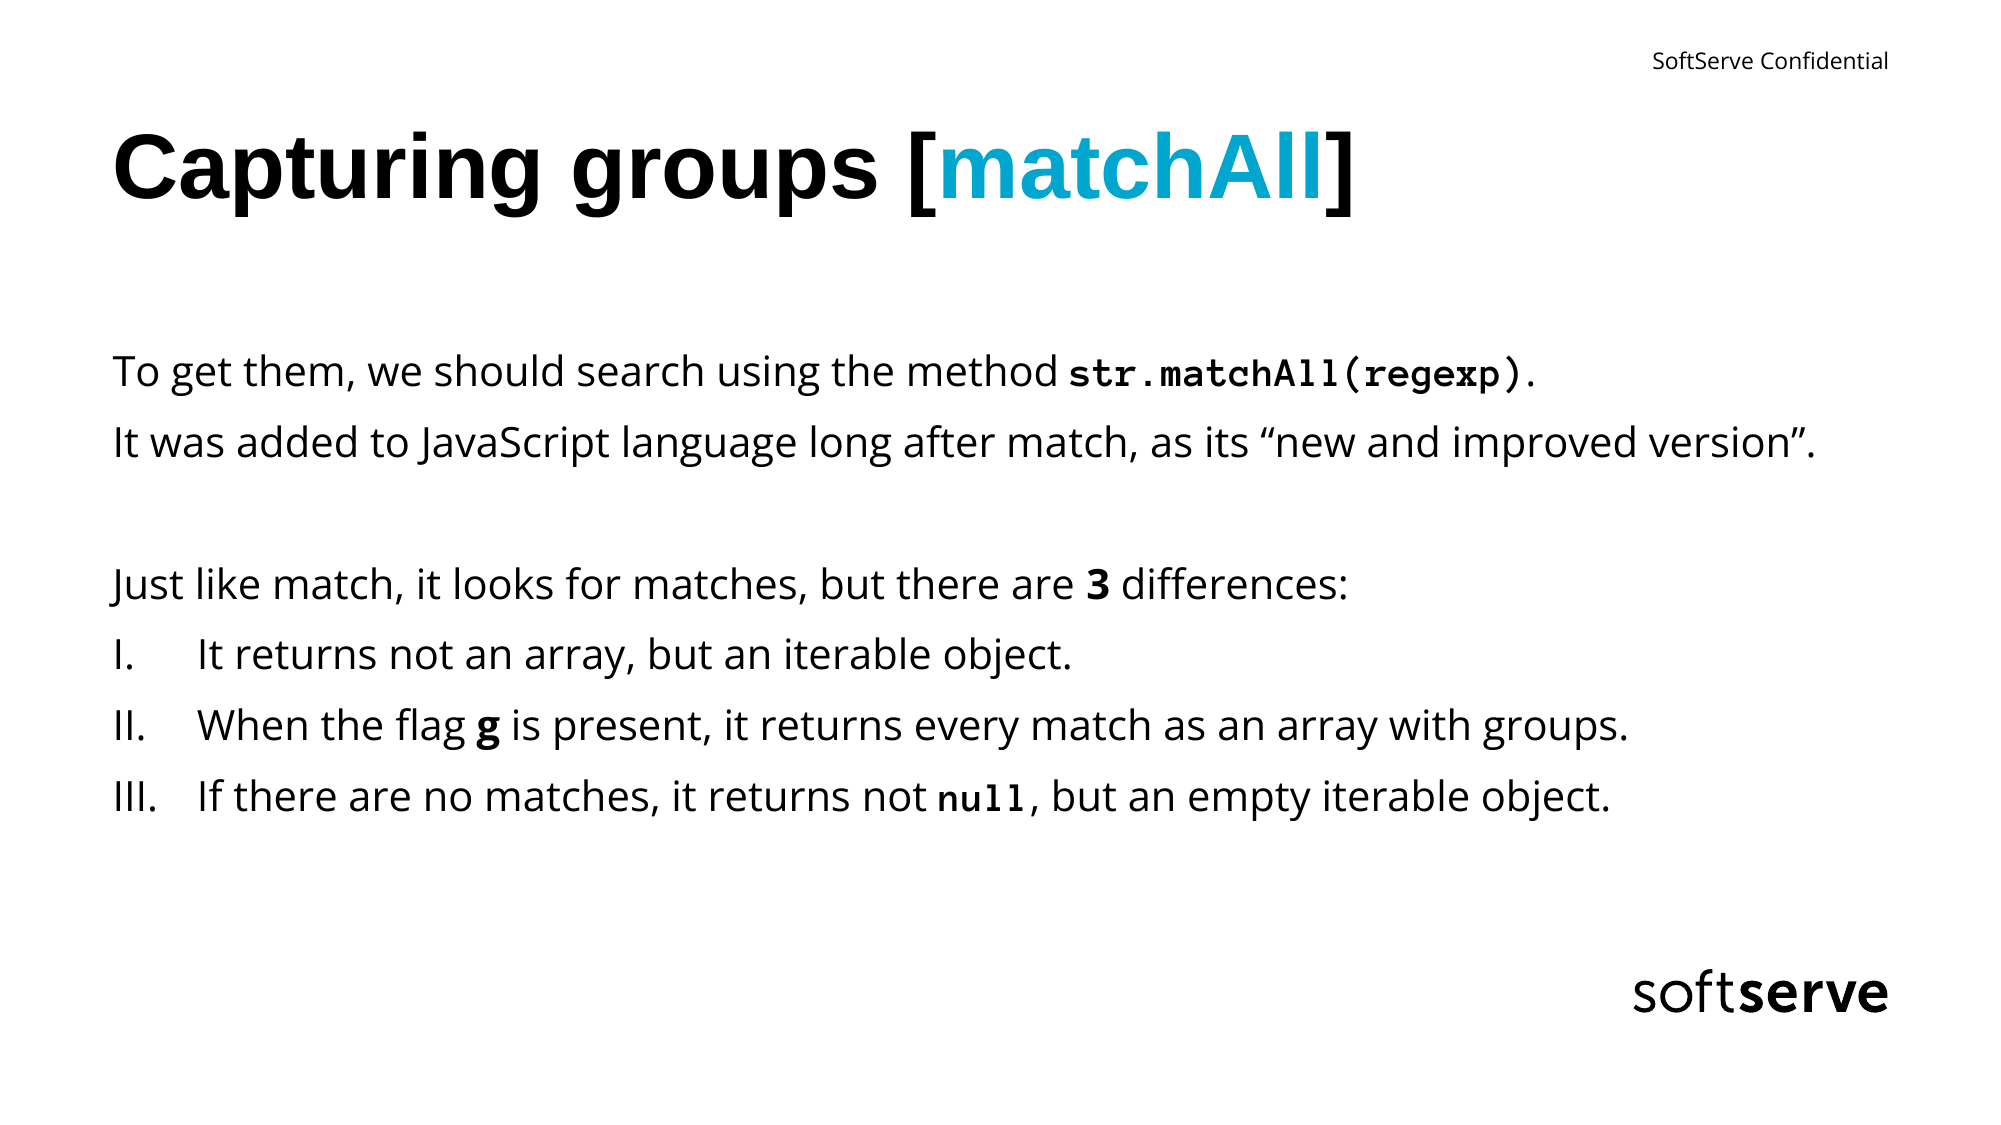

# Capturing groups [matchAll]
To get them, we should search using the method str.matchAll(regexp).
It was added to JavaScript language long after match, as its “new and improved version”.

Just like match, it looks for matches, but there are 3 differences:
It returns not an array, but an iterable object.
When the flag g is present, it returns every match as an array with groups.
If there are no matches, it returns not null, but an empty iterable object.